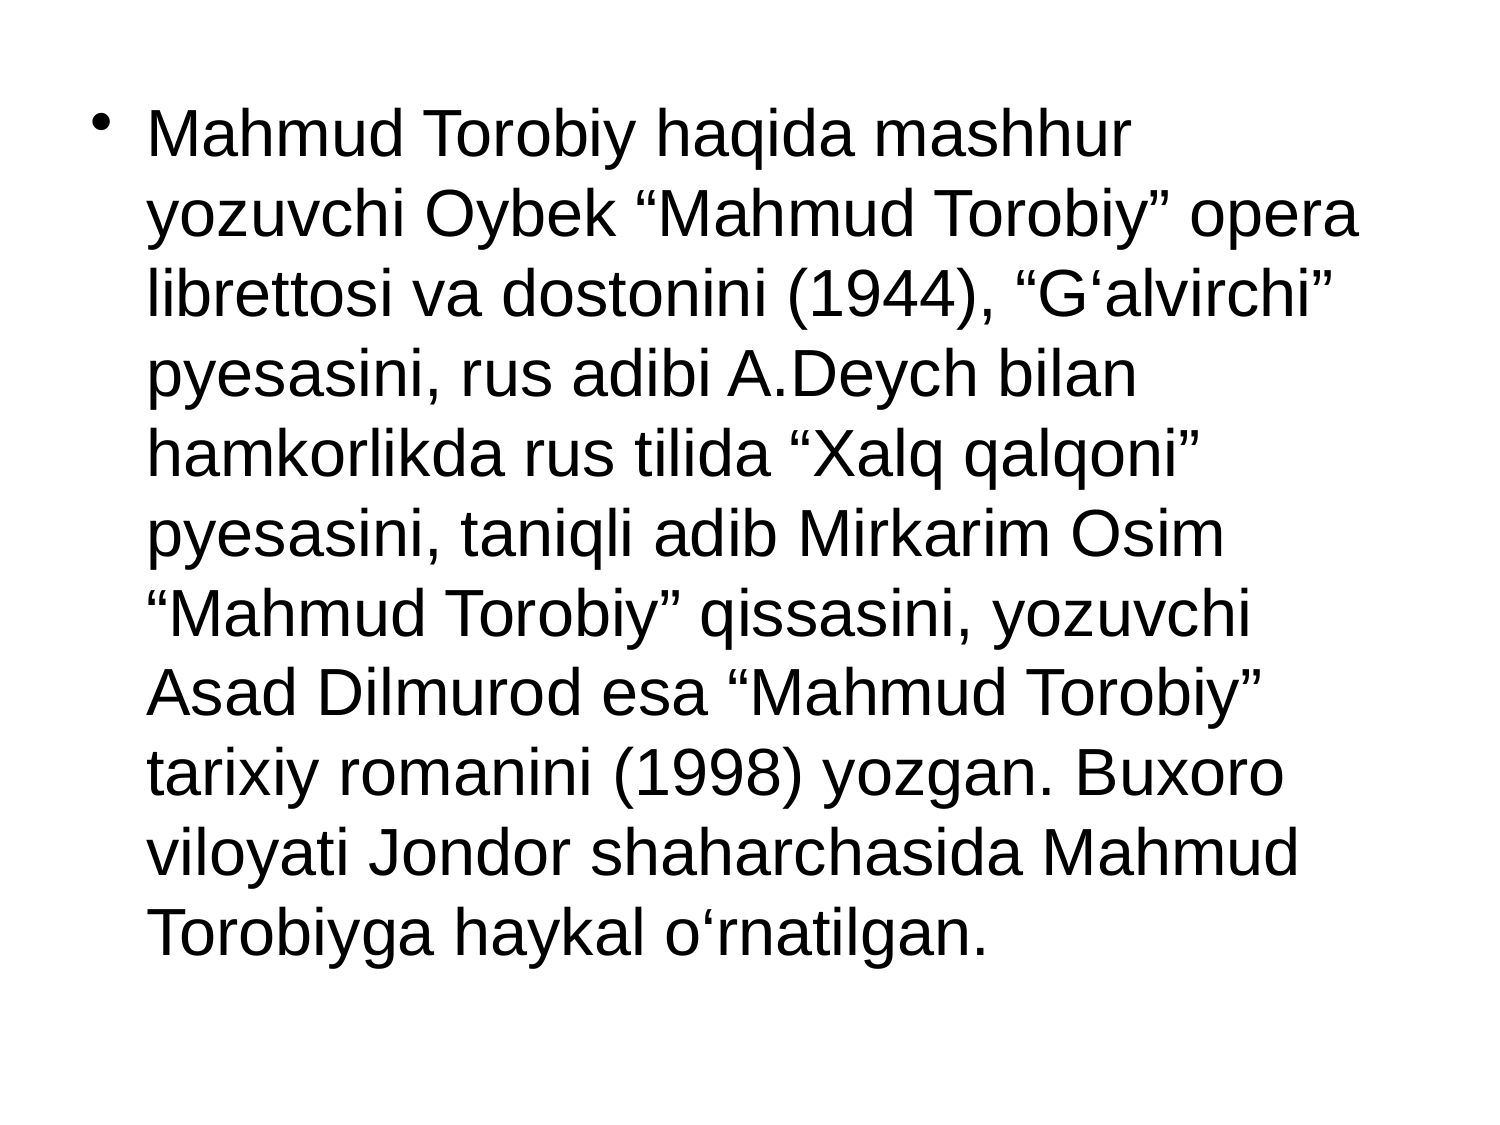

Mahmud Torobiy haqida mashhur yozuvchi Oybek “Mahmud Torobiy” opera librettosi va dostonini (1944), “G‘alvirchi” pyesasini, rus adibi A.Deych bilan hamkorlikda rus tilida “Xalq qalqoni” pyesasini, taniqli adib Mirkarim Osim “Mahmud Torobiy” qissasini, yozuvchi Asad Dilmurod esa “Mahmud Torobiy” tarixiy romanini (1998) yozgan. Buxoro viloyati Jondor shaharchasida Mahmud Torobiyga haykal o‘rnatilgan.